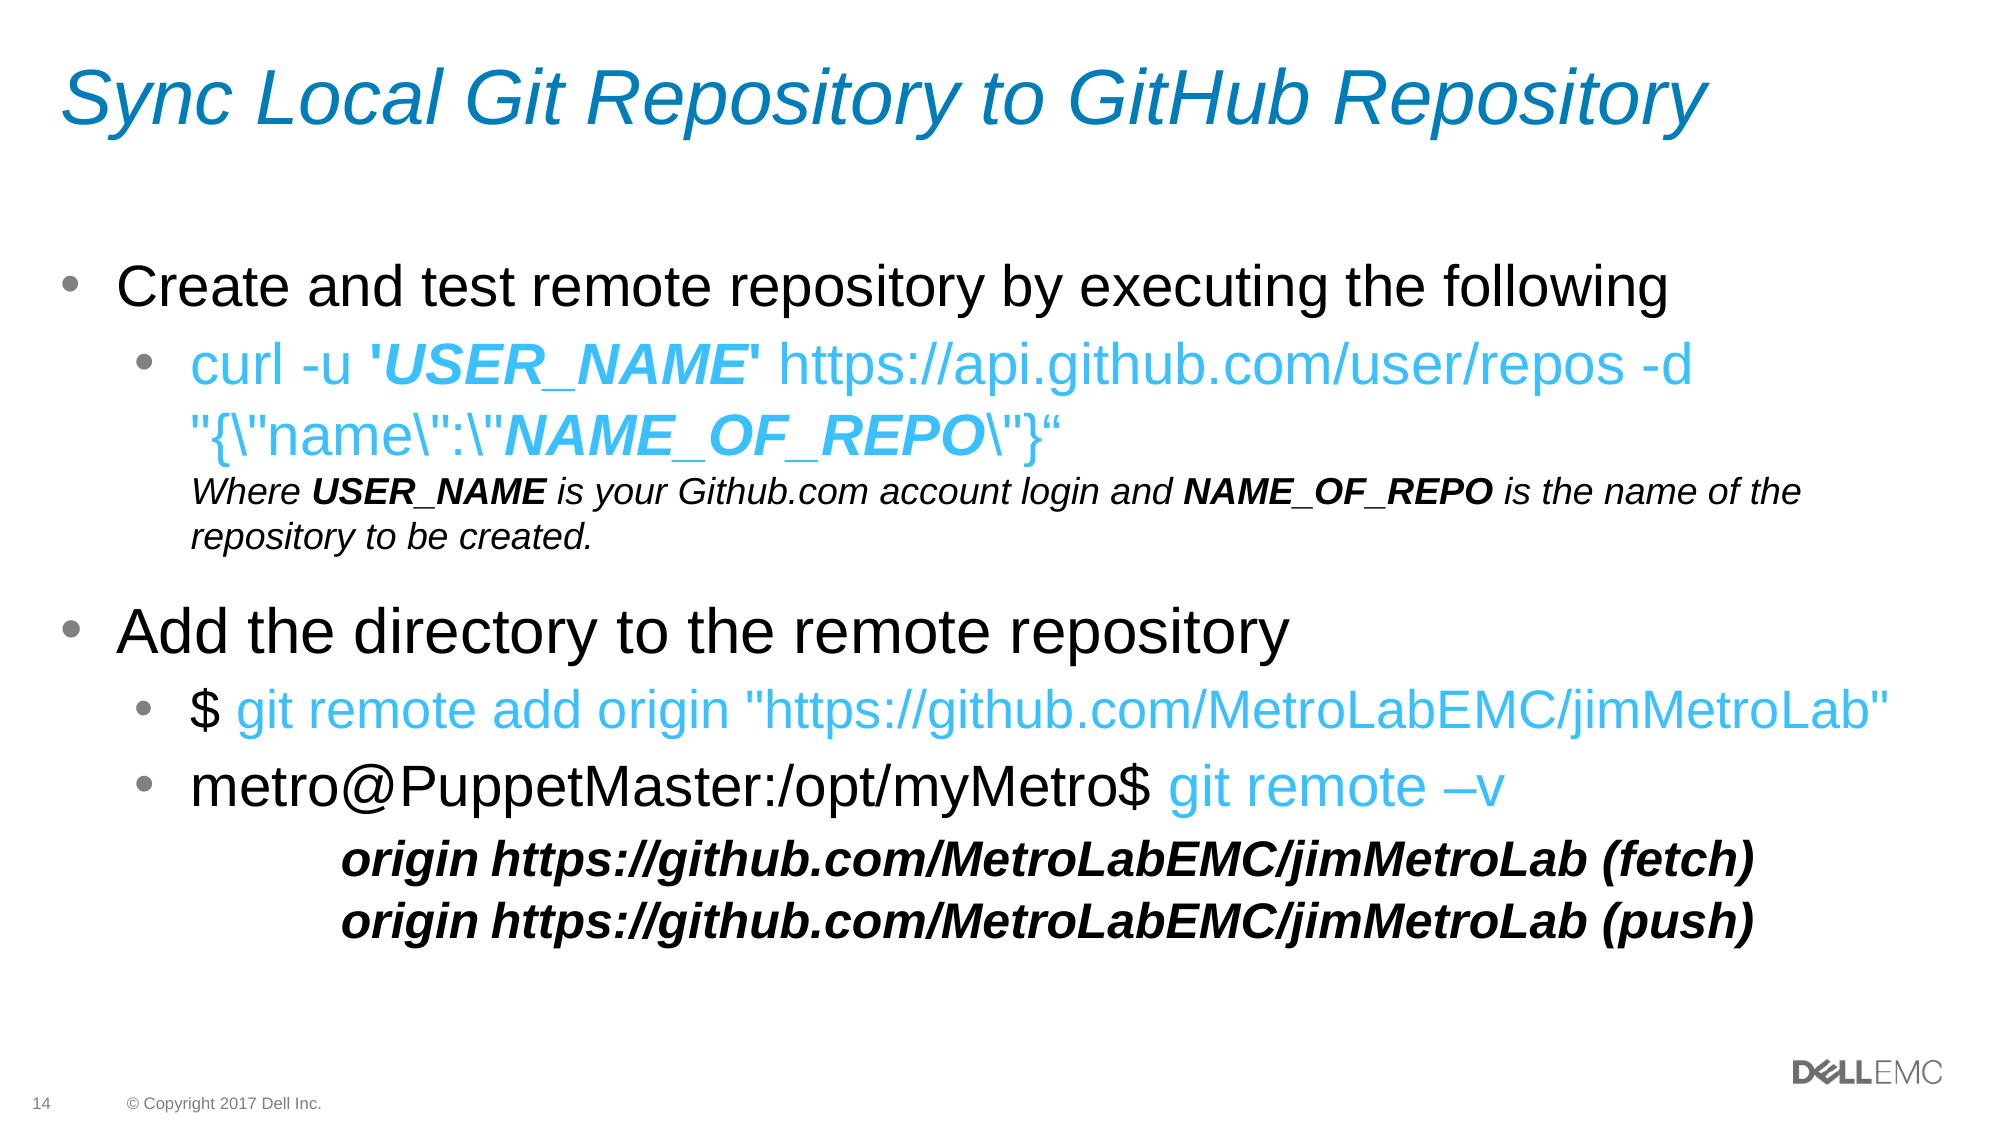

# Sync Local Git Repository to GitHub Repository
Create and test remote repository by executing the following
curl -u 'USER_NAME' https://api.github.com/user/repos -d "{\"name\":\"NAME_OF_REPO\"}“
Where USER_NAME is your Github.com account login and NAME_OF_REPO is the name of the repository to be created.
Add the directory to the remote repository
$ git remote add origin "https://github.com/MetroLabEMC/jimMetroLab"
metro@PuppetMaster:/opt/myMetro$ git remote –v
	origin	https://github.com/MetroLabEMC/jimMetroLab (fetch)
	origin	https://github.com/MetroLabEMC/jimMetroLab (push)

Back